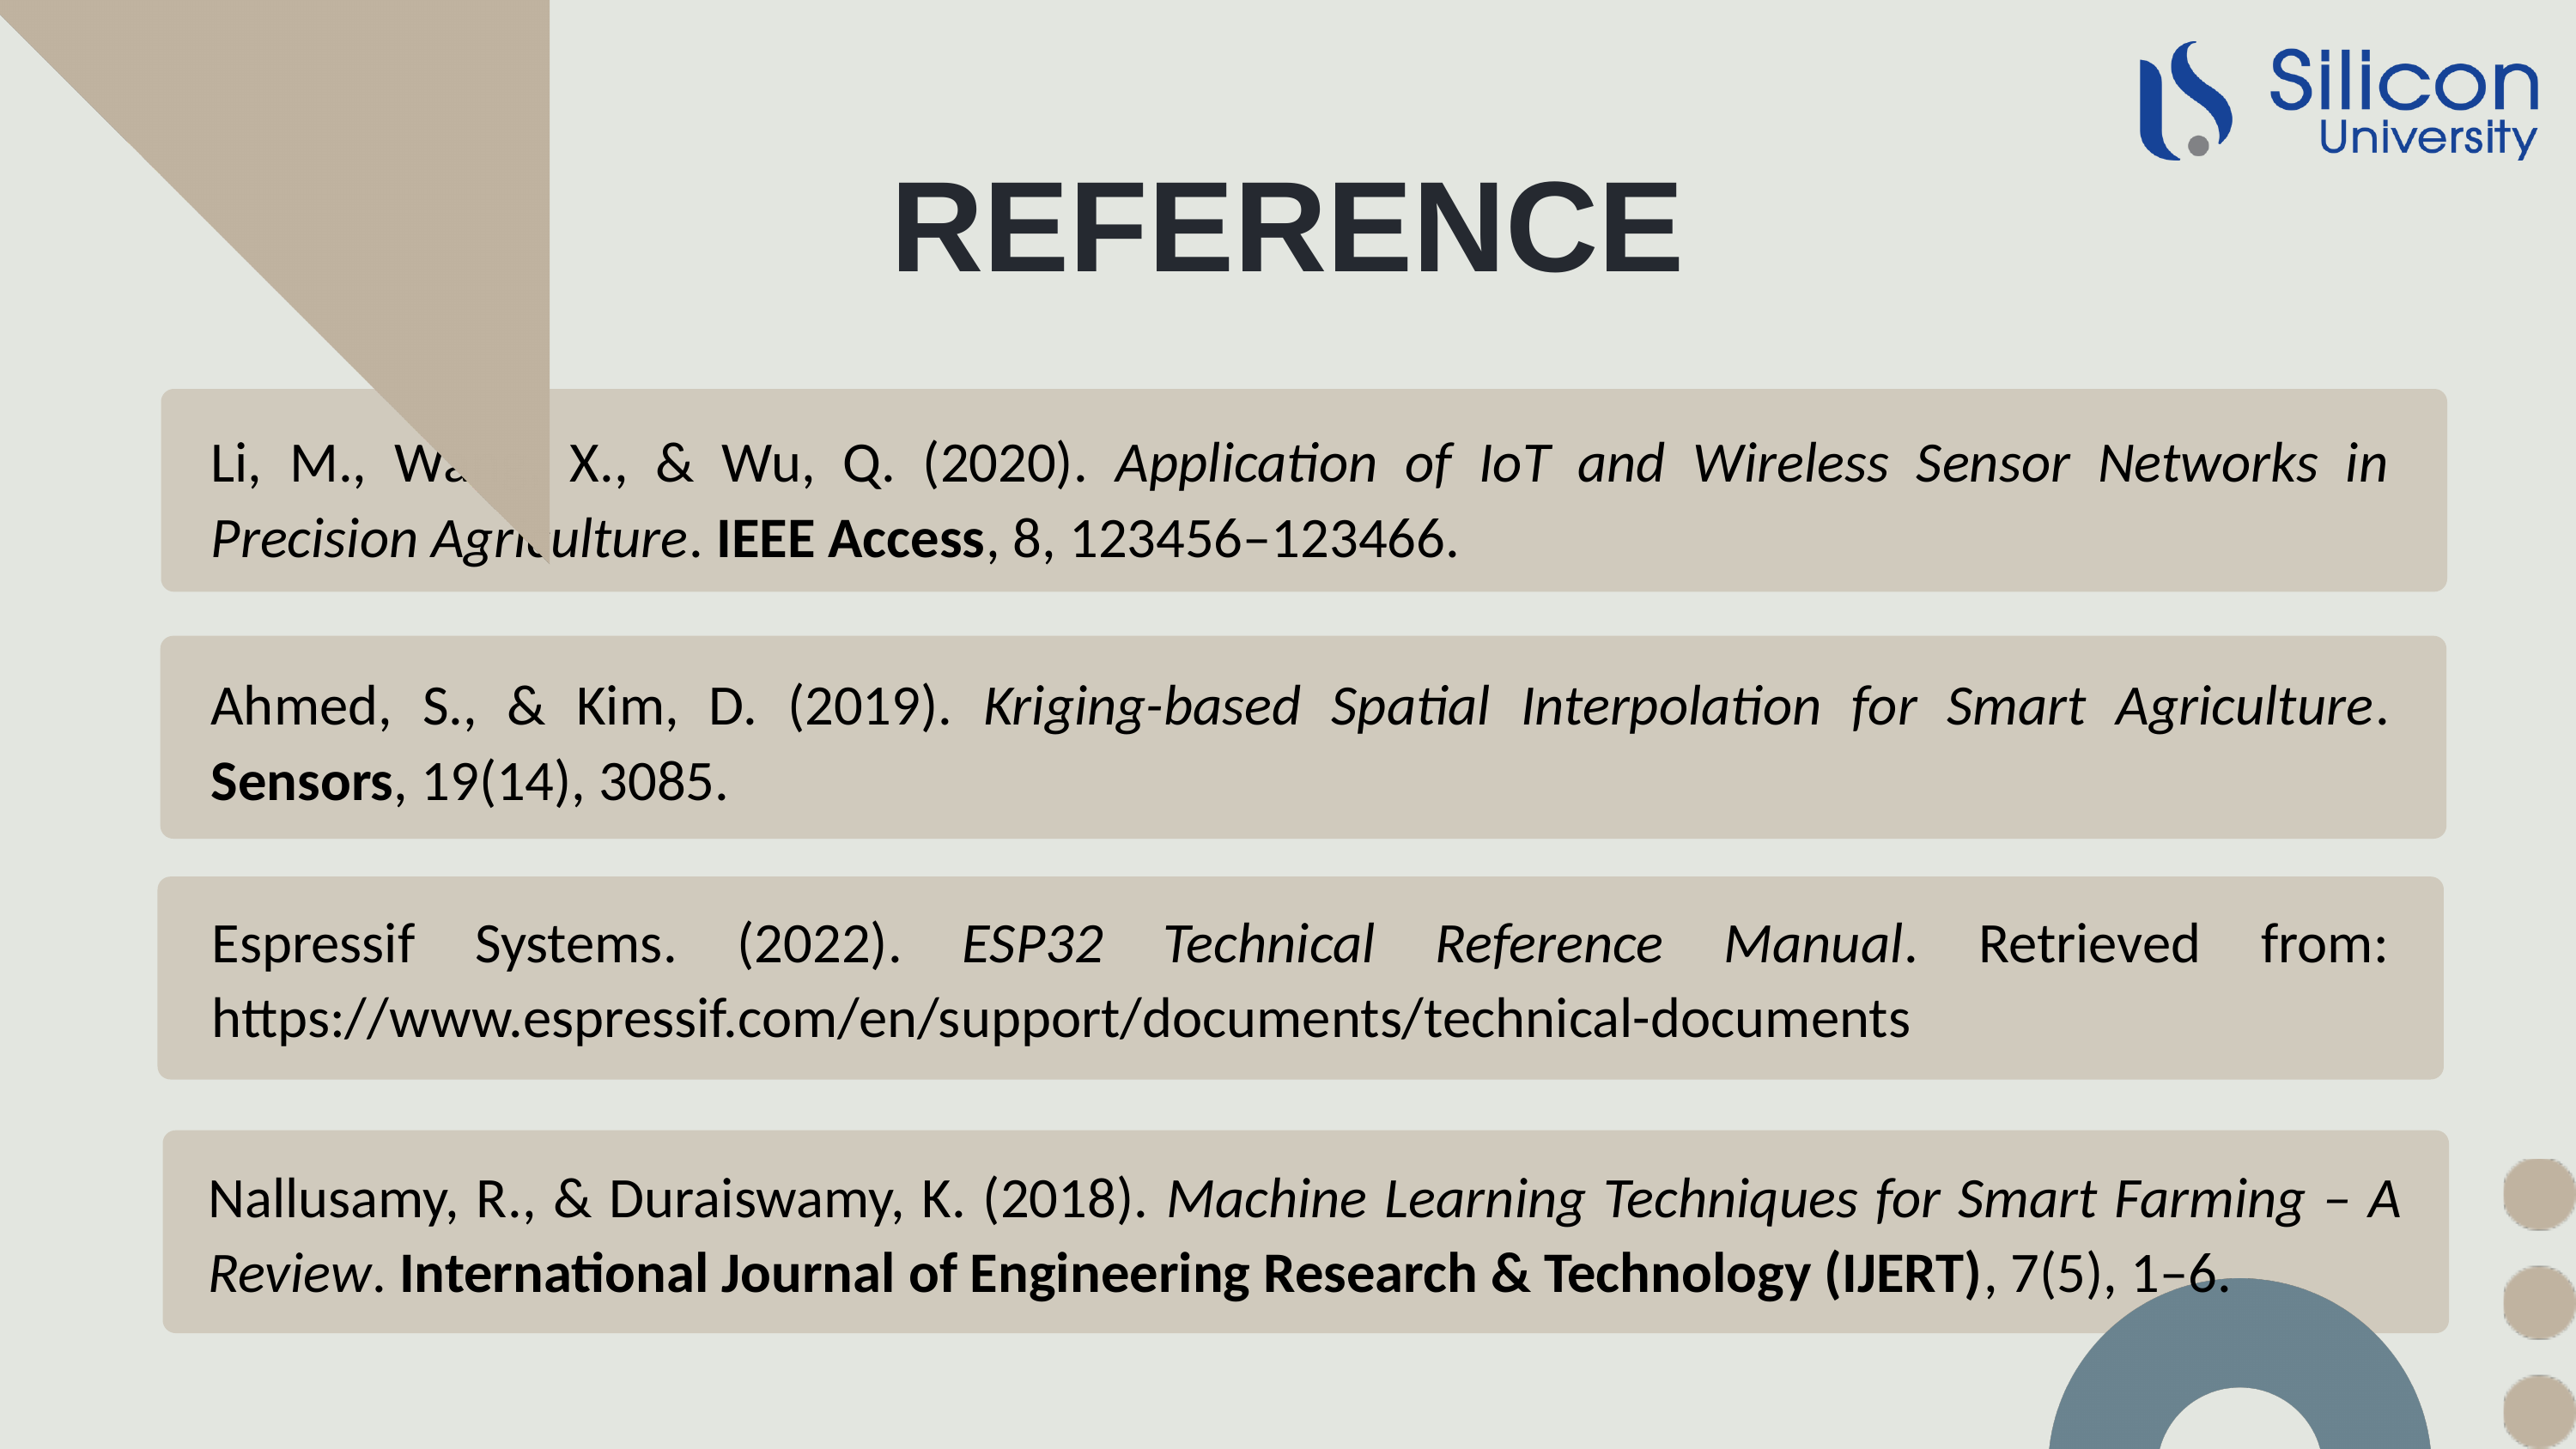

REFERENCE

Li, M., Wang, X., & Wu, Q. (2020). Application of IoT and Wireless Sensor Networks in Precision Agriculture. IEEE Access, 8, 123456–123466.

Ahmed, S., & Kim, D. (2019). Kriging-based Spatial Interpolation for Smart Agriculture. Sensors, 19(14), 3085.

Espressif Systems. (2022). ESP32 Technical Reference Manual. Retrieved from: https://www.espressif.com/en/support/documents/technical-documents

Nallusamy, R., & Duraiswamy, K. (2018). Machine Learning Techniques for Smart Farming – A Review. International Journal of Engineering Research & Technology (IJERT), 7(5), 1–6.